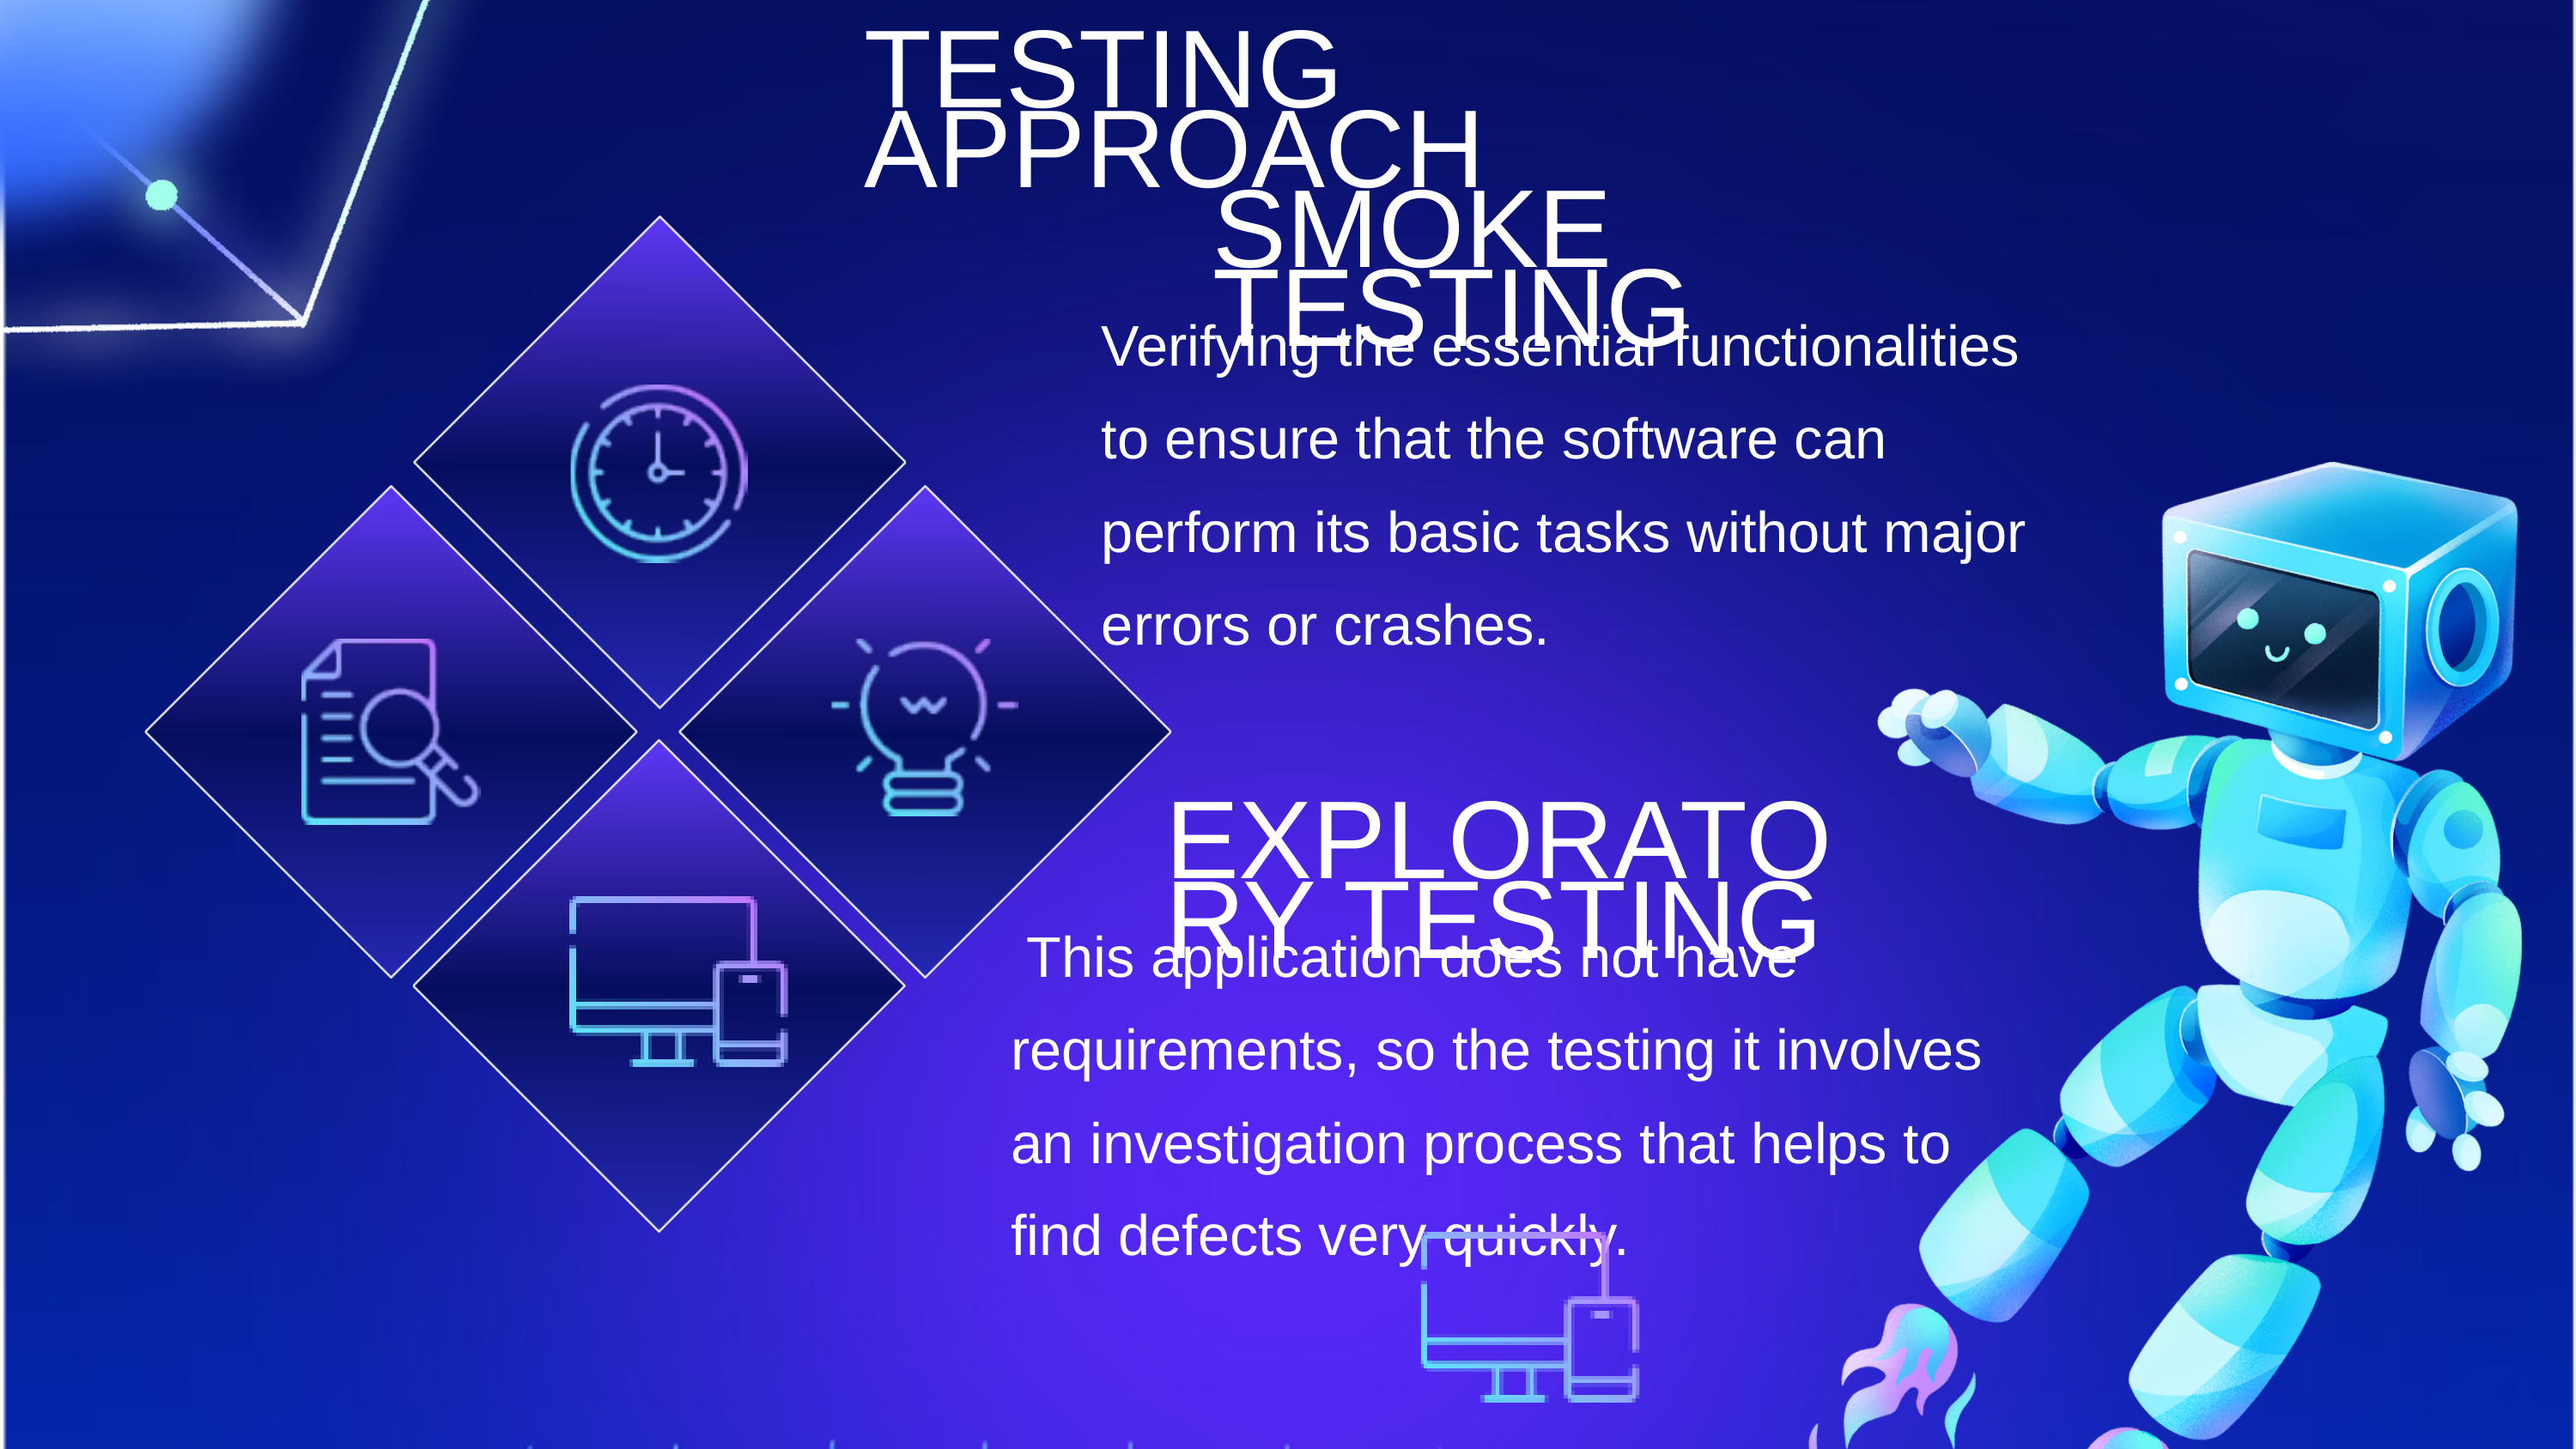

TESTING APPROACH
SMOKE TESTING

Verifying the essential functionalities to ensure that the software can perform its basic tasks without major errors or crashes.

EXPLORATORY TESTING
 This application does not have requirements, so the testing it involves an investigation process that helps to find defects very quickly.